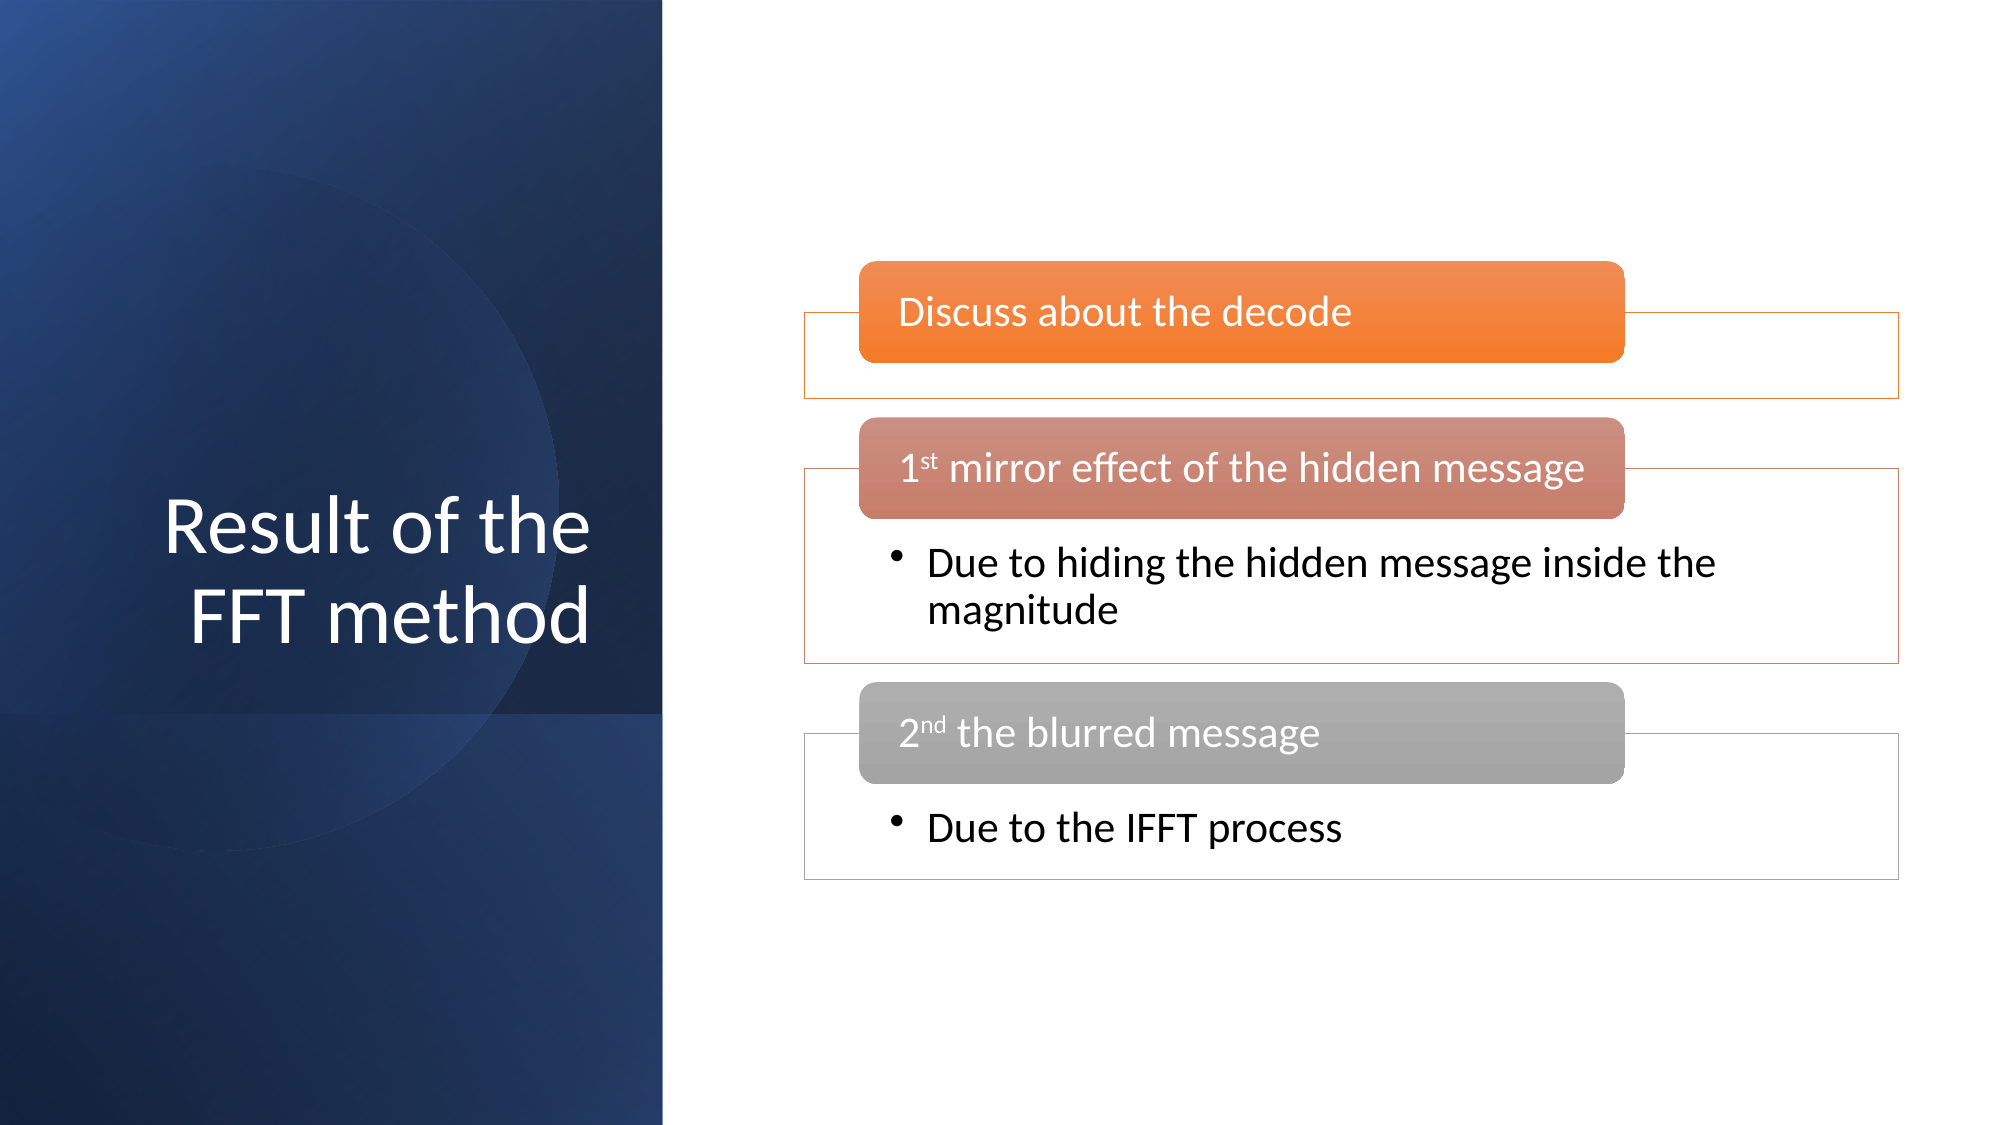

Discuss about the decode
Due to hiding the hidden message inside the magnitude
1st mirror effect of the hidden message
Due to the IFFT process
2nd the blurred message

# Result of the FFT method